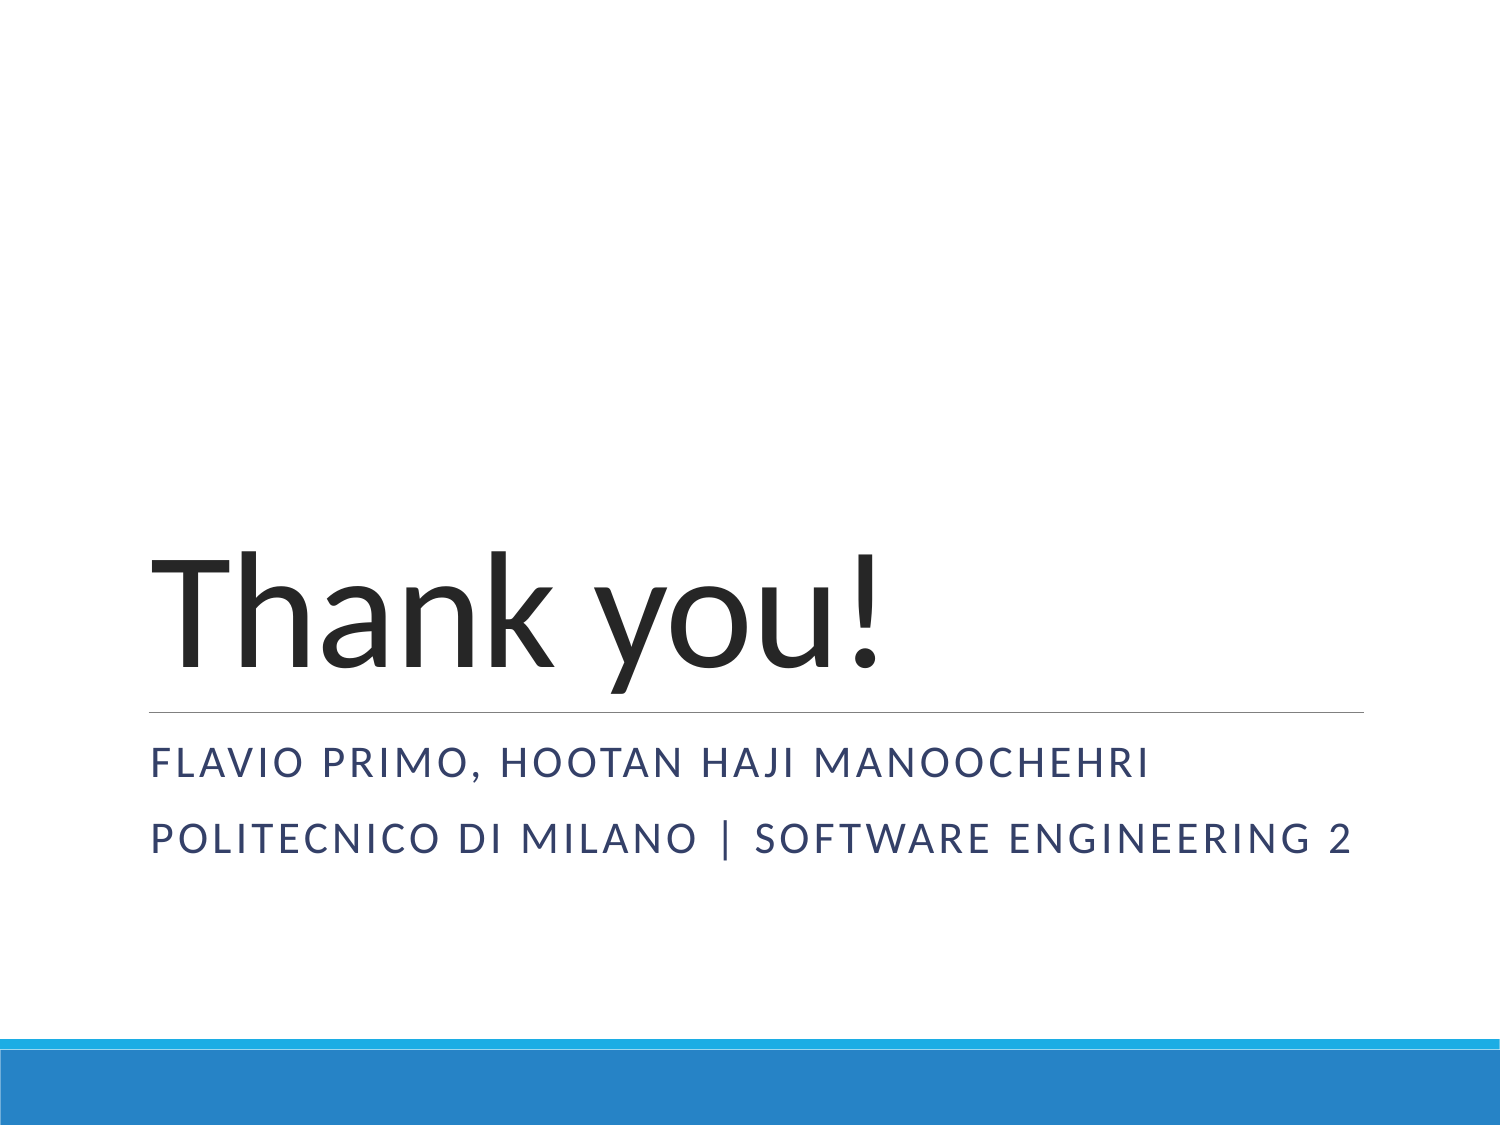

# Thank you!
Flavio Primo, Hootan Haji Manoochehri
POLITECNICO DI MILANO | SOFTWARE ENGINEERING 2